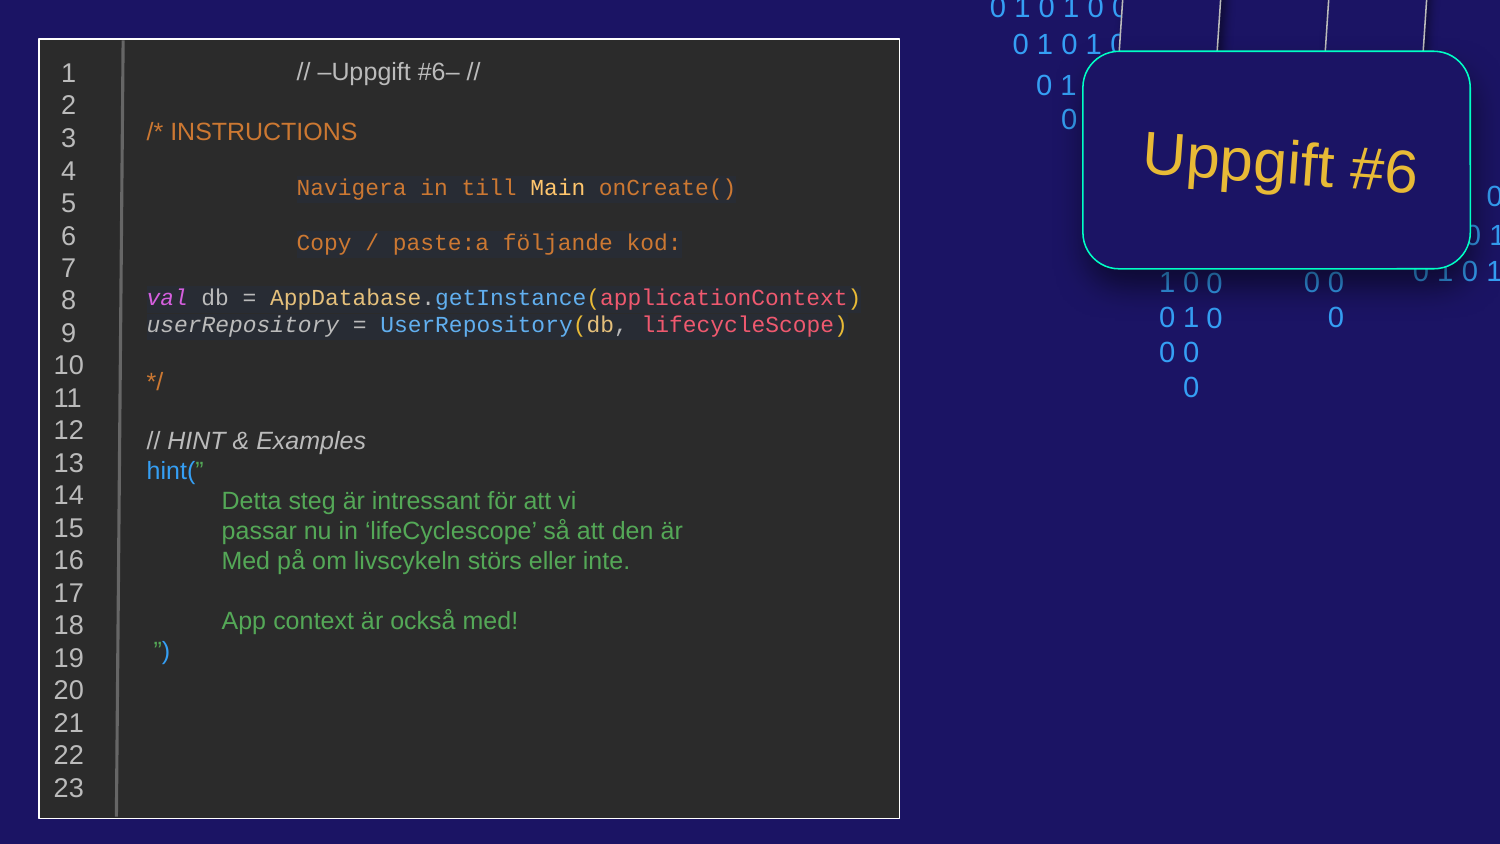

0 1 0 1 0 0 1 0
0 1 0 1 0 0 1 0
0 1 0 1 0 0 1 0
0 1 0 1 0 0 1 0

 1
 2
 3
 4
 5
 6
 7
 8
 9
10
11
12
13
14
15
16
17
18
19
20
21
22
23
// –Uppgift #6– //

/* INSTRUCTIONS

	Navigera in till Main onCreate()

	Copy / paste:a följande kod:

val db = AppDatabase.getInstance(applicationContext)
userRepository = UserRepository(db, lifecycleScope)

*/

// HINT & Examples
hint(”
Detta steg är intressant för att vi
passar nu in ‘lifeCyclescope’ så att den är
Med på om livscykeln störs eller inte.

App context är också med!
 ”)

Uppgift #6
0
1
0
0
0
1
0
0
0
1
0
0
0 1 0 1 0 0  0
0 1 0 1 0 1  0
0 1 0 1 0 0 1 0
0
1
0
0
0
1
0
0
0
1
0
0